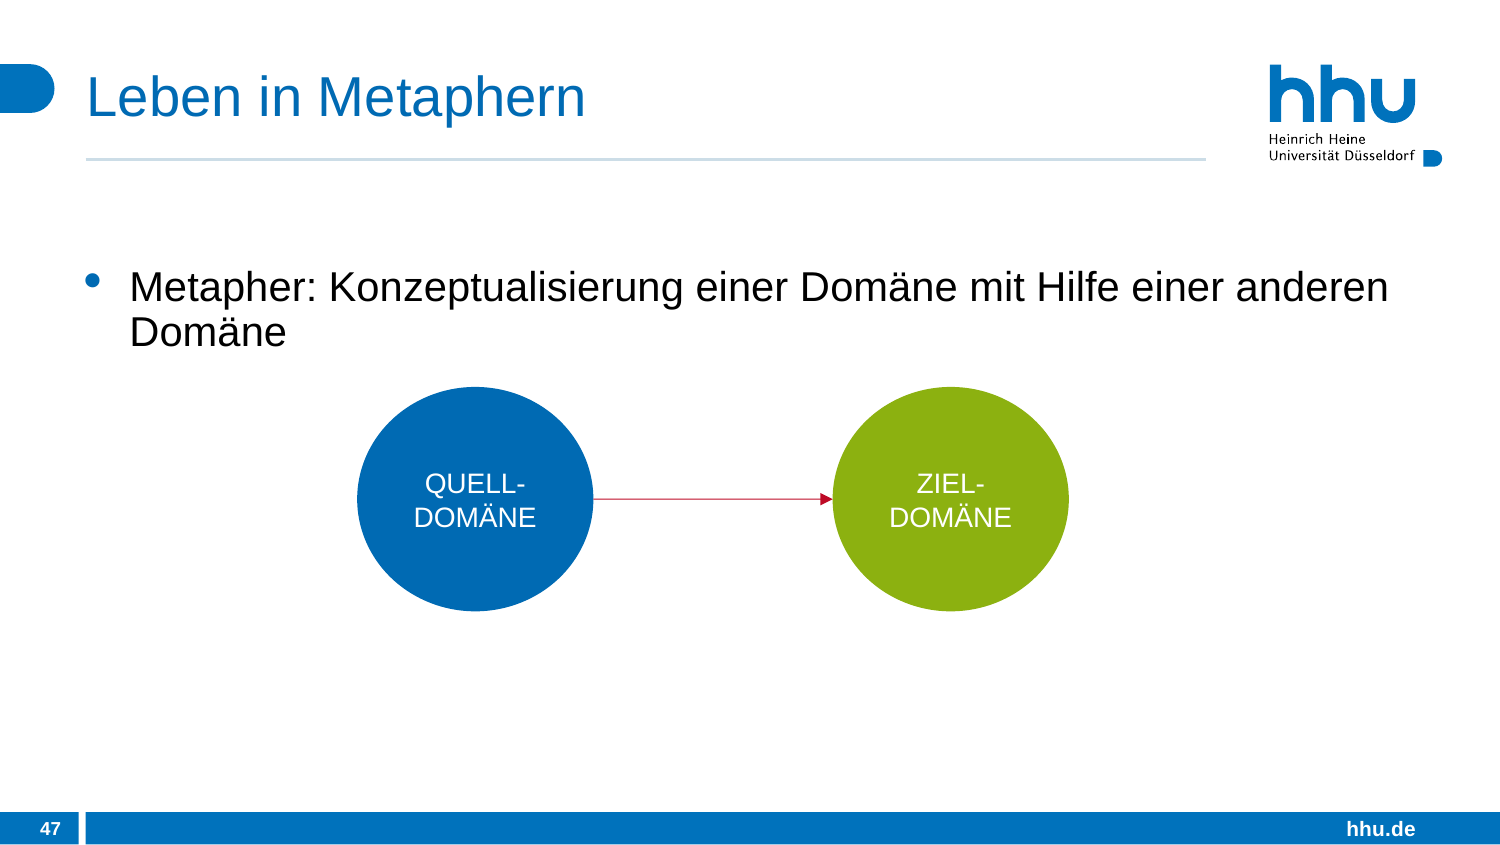

# Leben in Metaphern

Metapher: Konzeptualisierung einer Domäne mit Hilfe einer anderen Domäne

QUELL-DOMÄNE
ZIEL-DOMÄNE
47